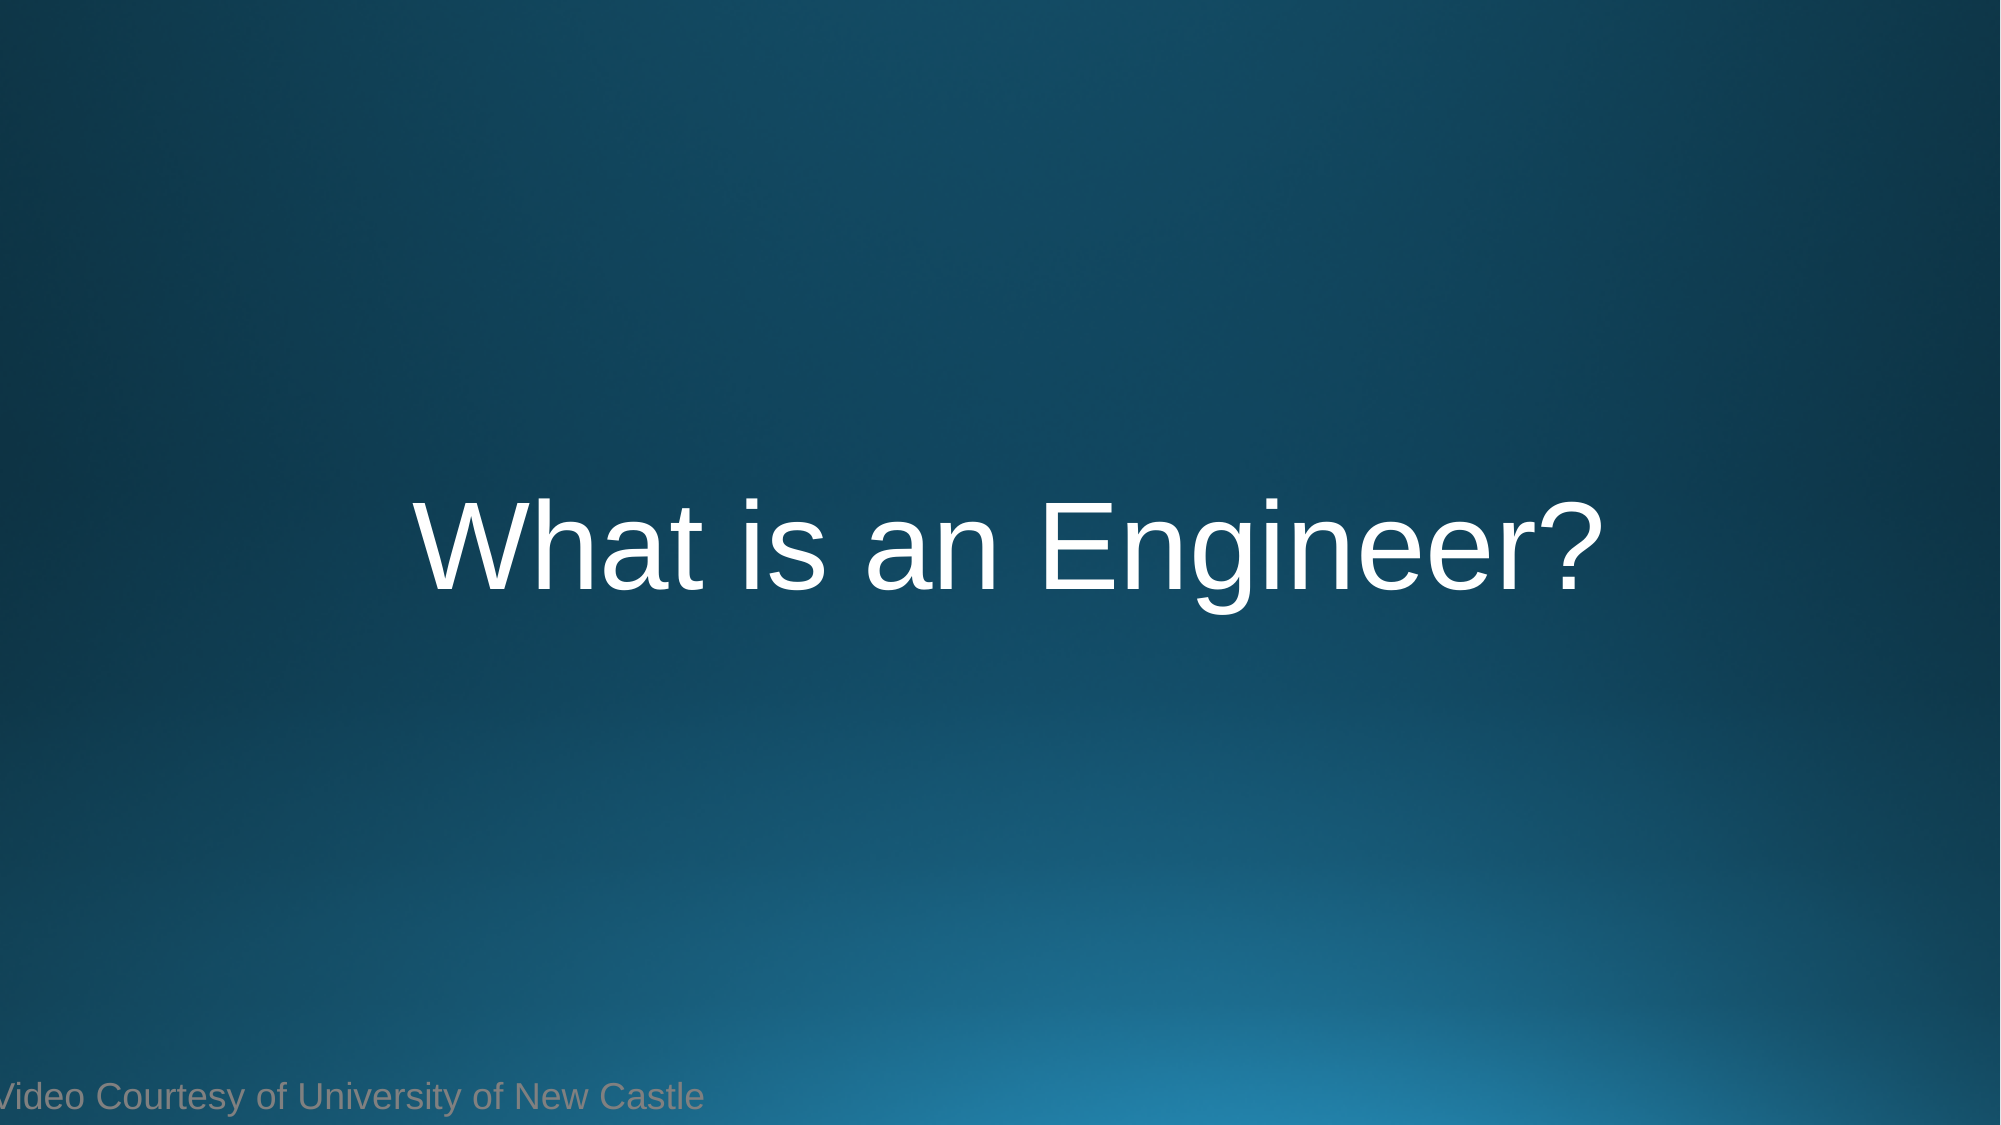

What is an Engineer?
Video Courtesy of University of New Castle